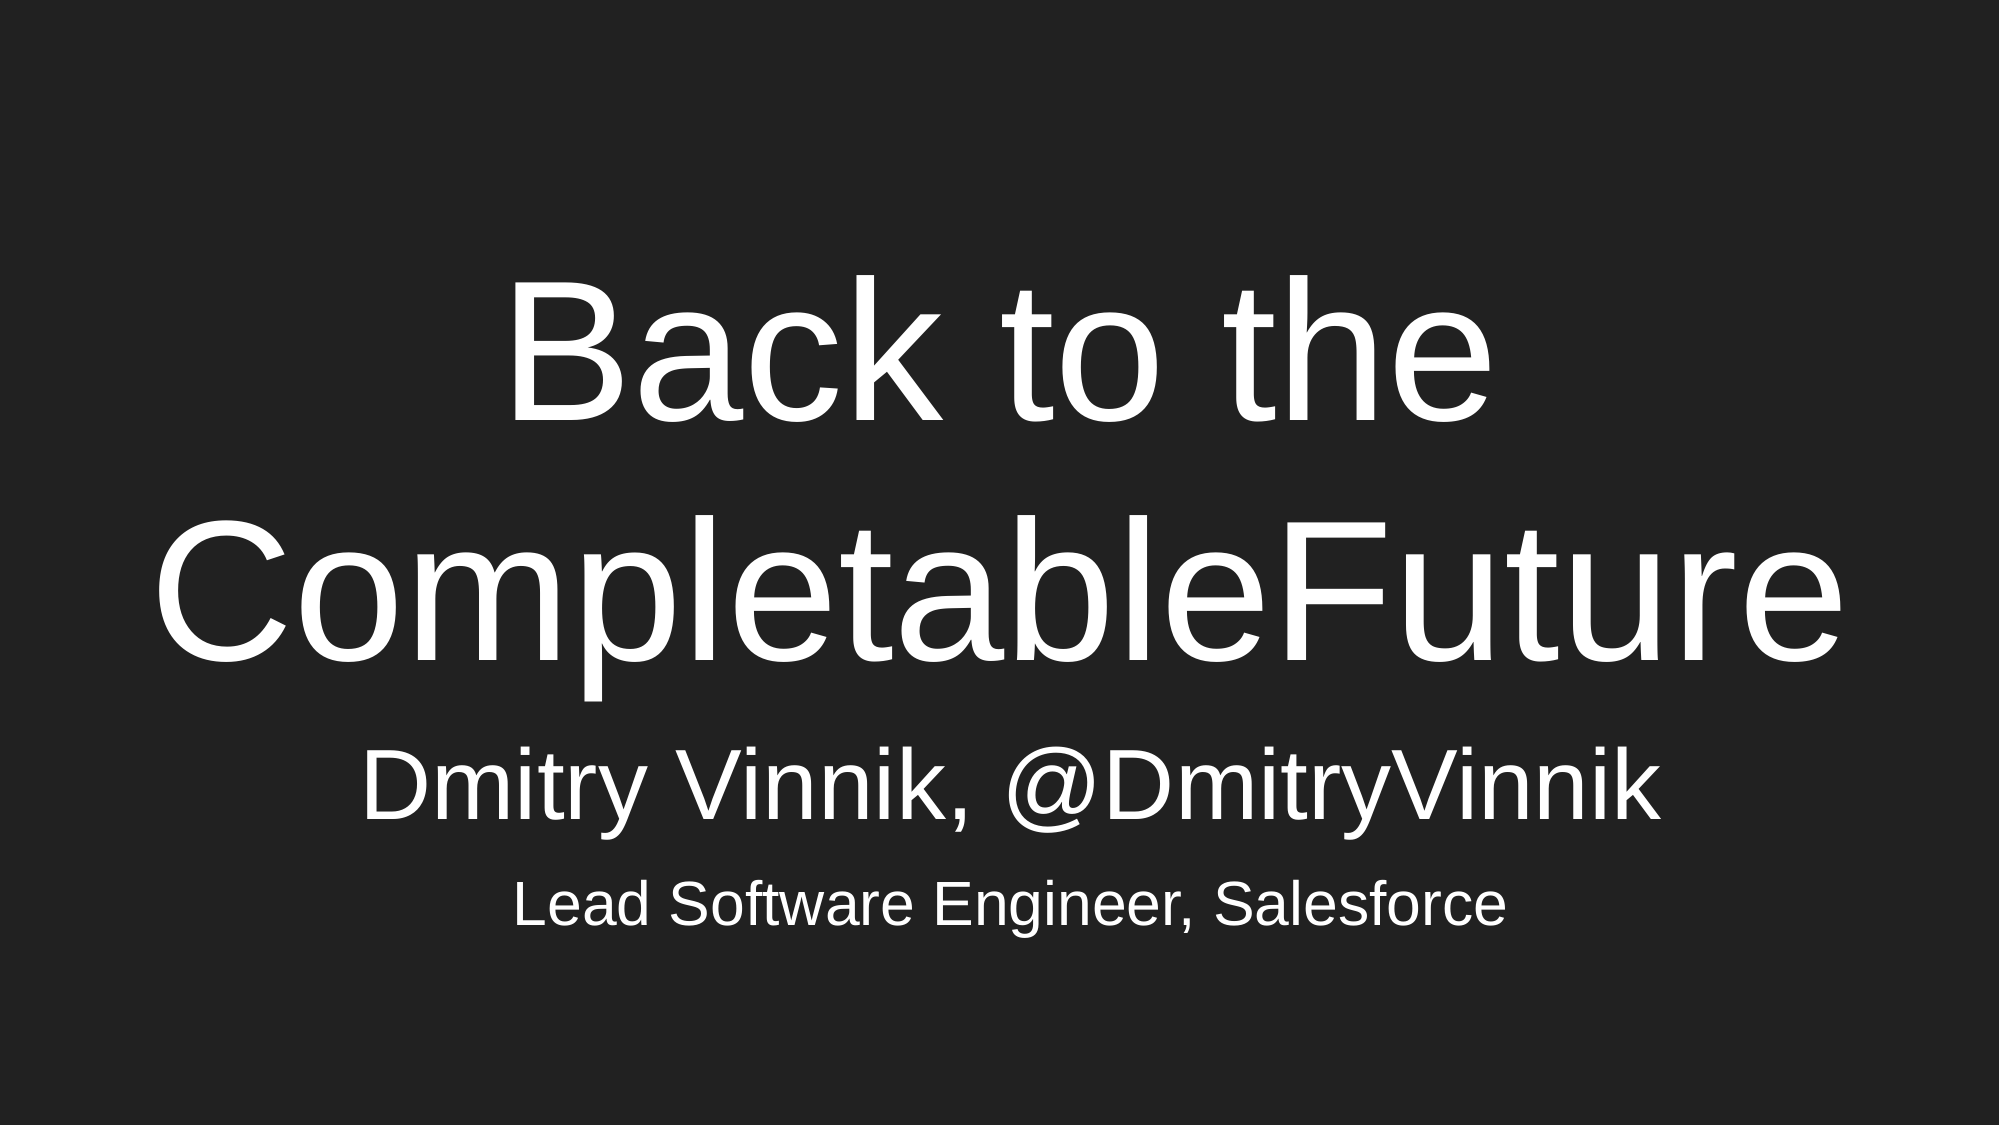

# Back to the CompletableFuture
Dmitry Vinnik, @DmitryVinnik
Lead Software Engineer, Salesforce